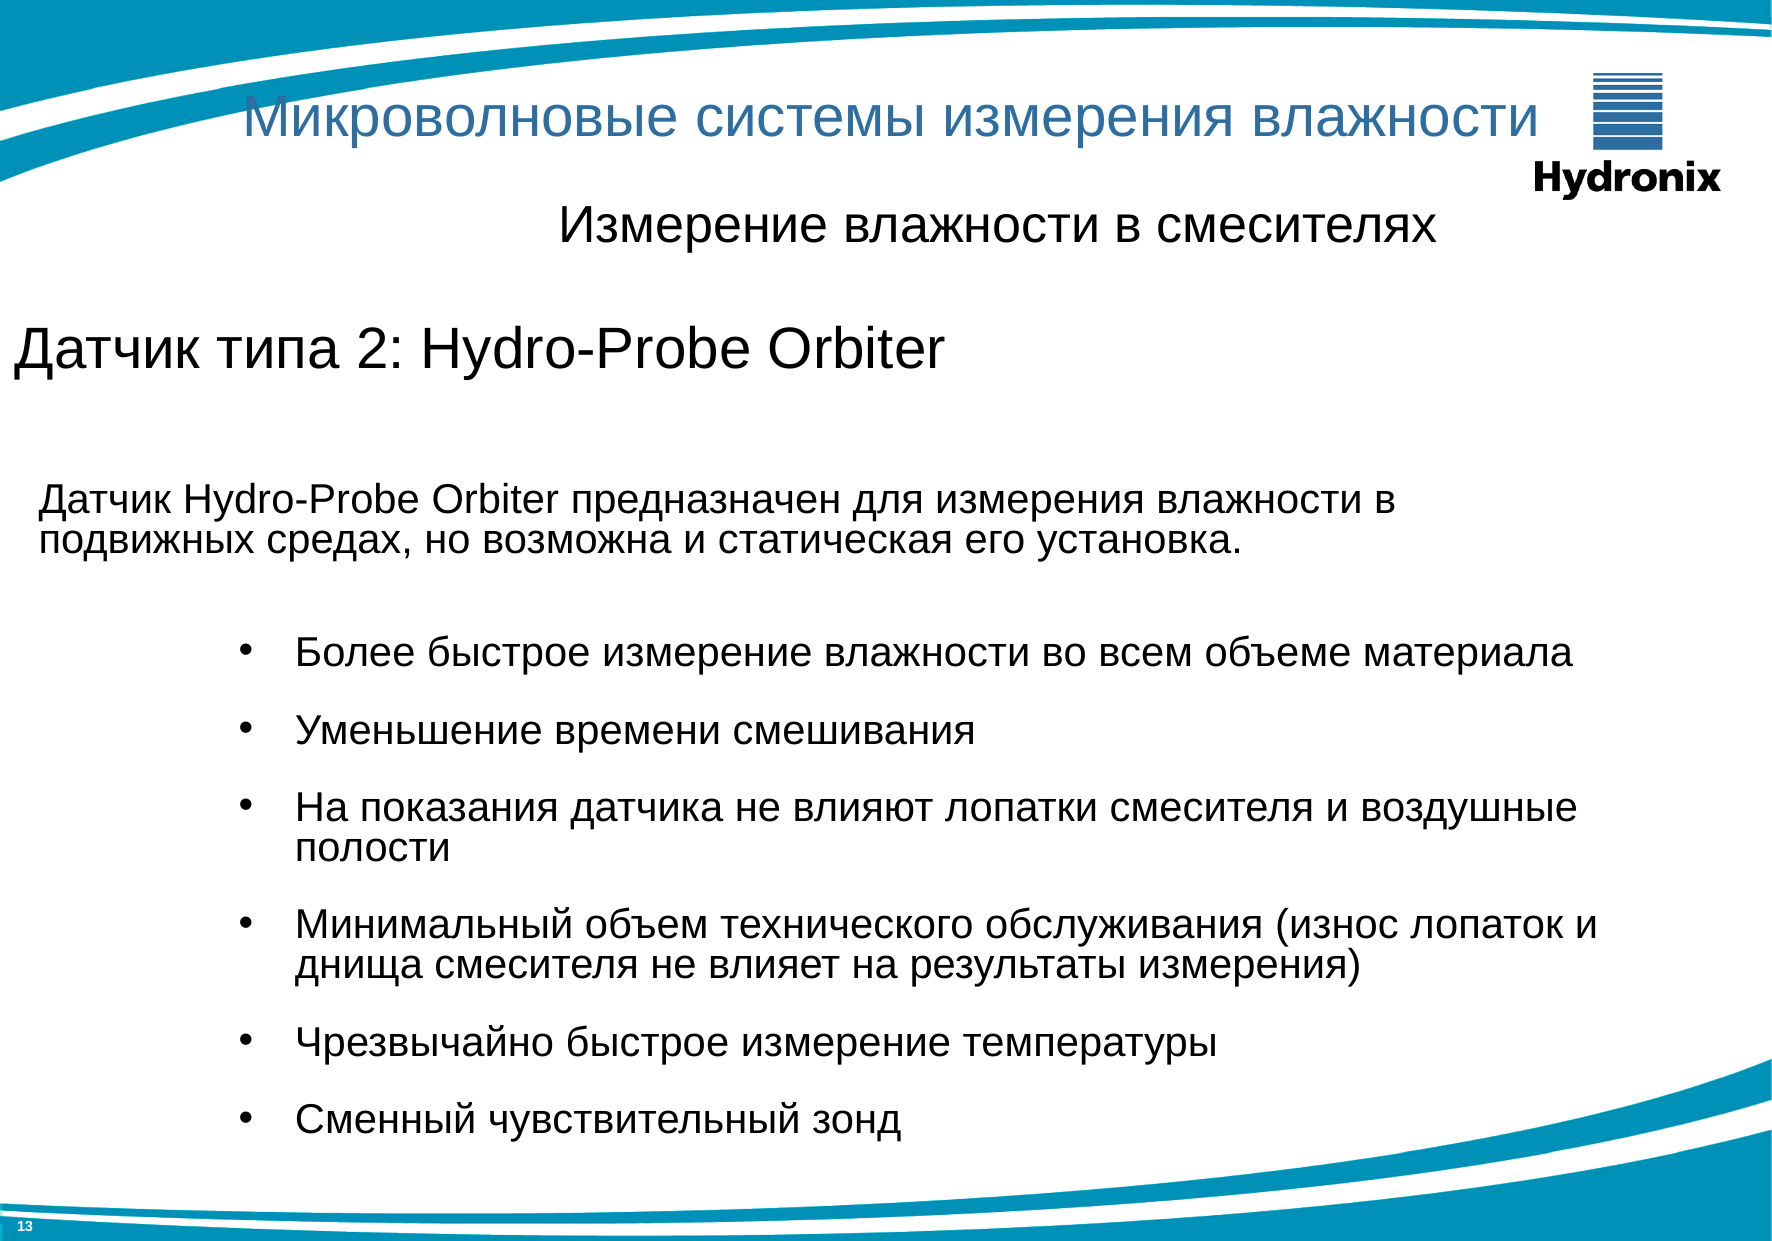

Микроволновые системы измерения влажности
Измерение влажности в смесителях
Датчик типа 2: Hydro-Probe Orbiter
Датчик Hydro-Probe Orbiter предназначен для измерения влажности в подвижных средах, но возможна и статическая его установка.
Более быстрое измерение влажности во всем объеме материала
Уменьшение времени смешивания
На показания датчика не влияют лопатки смесителя и воздушные полости
Минимальный объем технического обслуживания (износ лопаток и днища смесителя не влияет на результаты измерения)
Чрезвычайно быстрое измерение температуры
Сменный чувствительный зонд
13